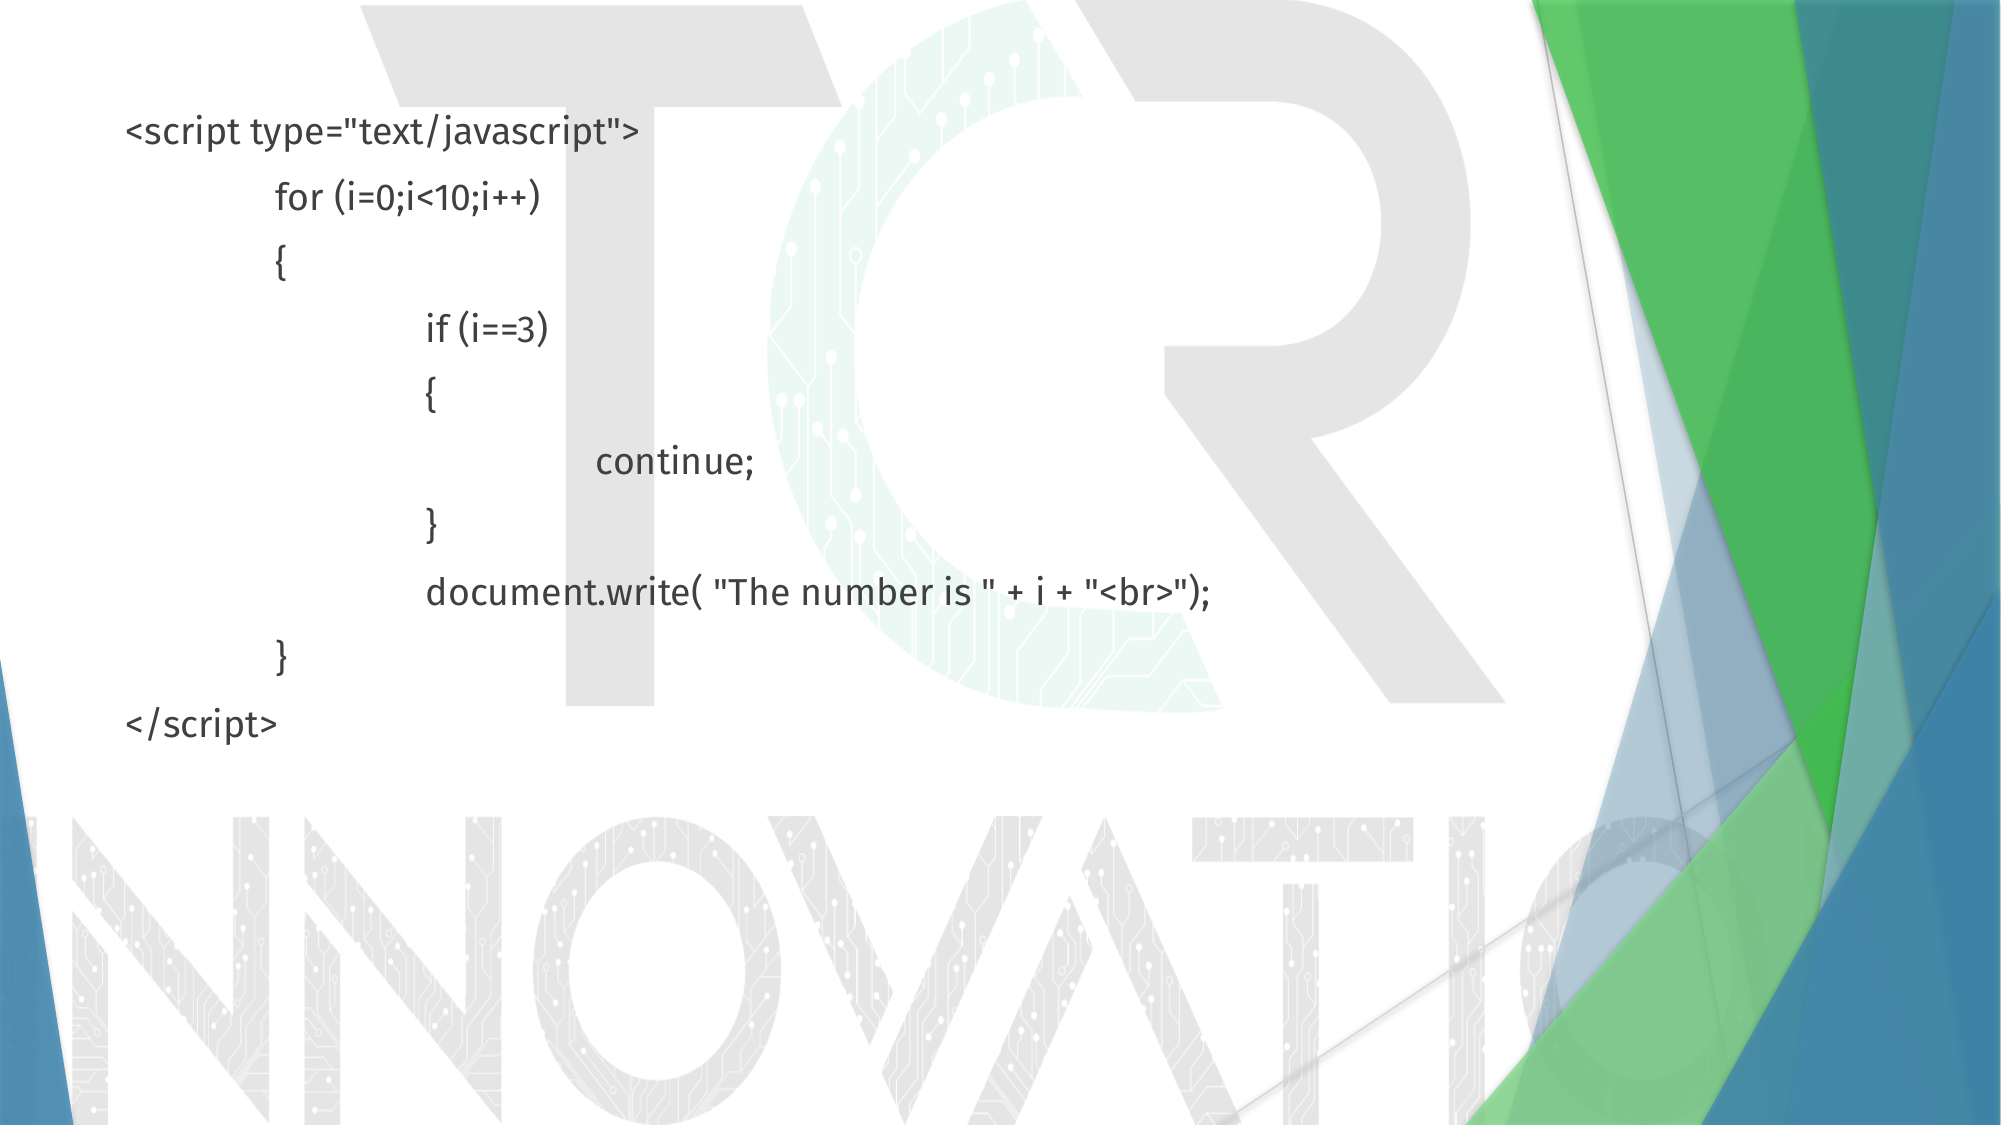

#
<script type="text/javascript">
	for (i=0;i<10;i++)
	{
		if (i==3)
    		{
    			  continue;
    		}
  		document.write( "The number is " + i + "<br>");
	}
</script>